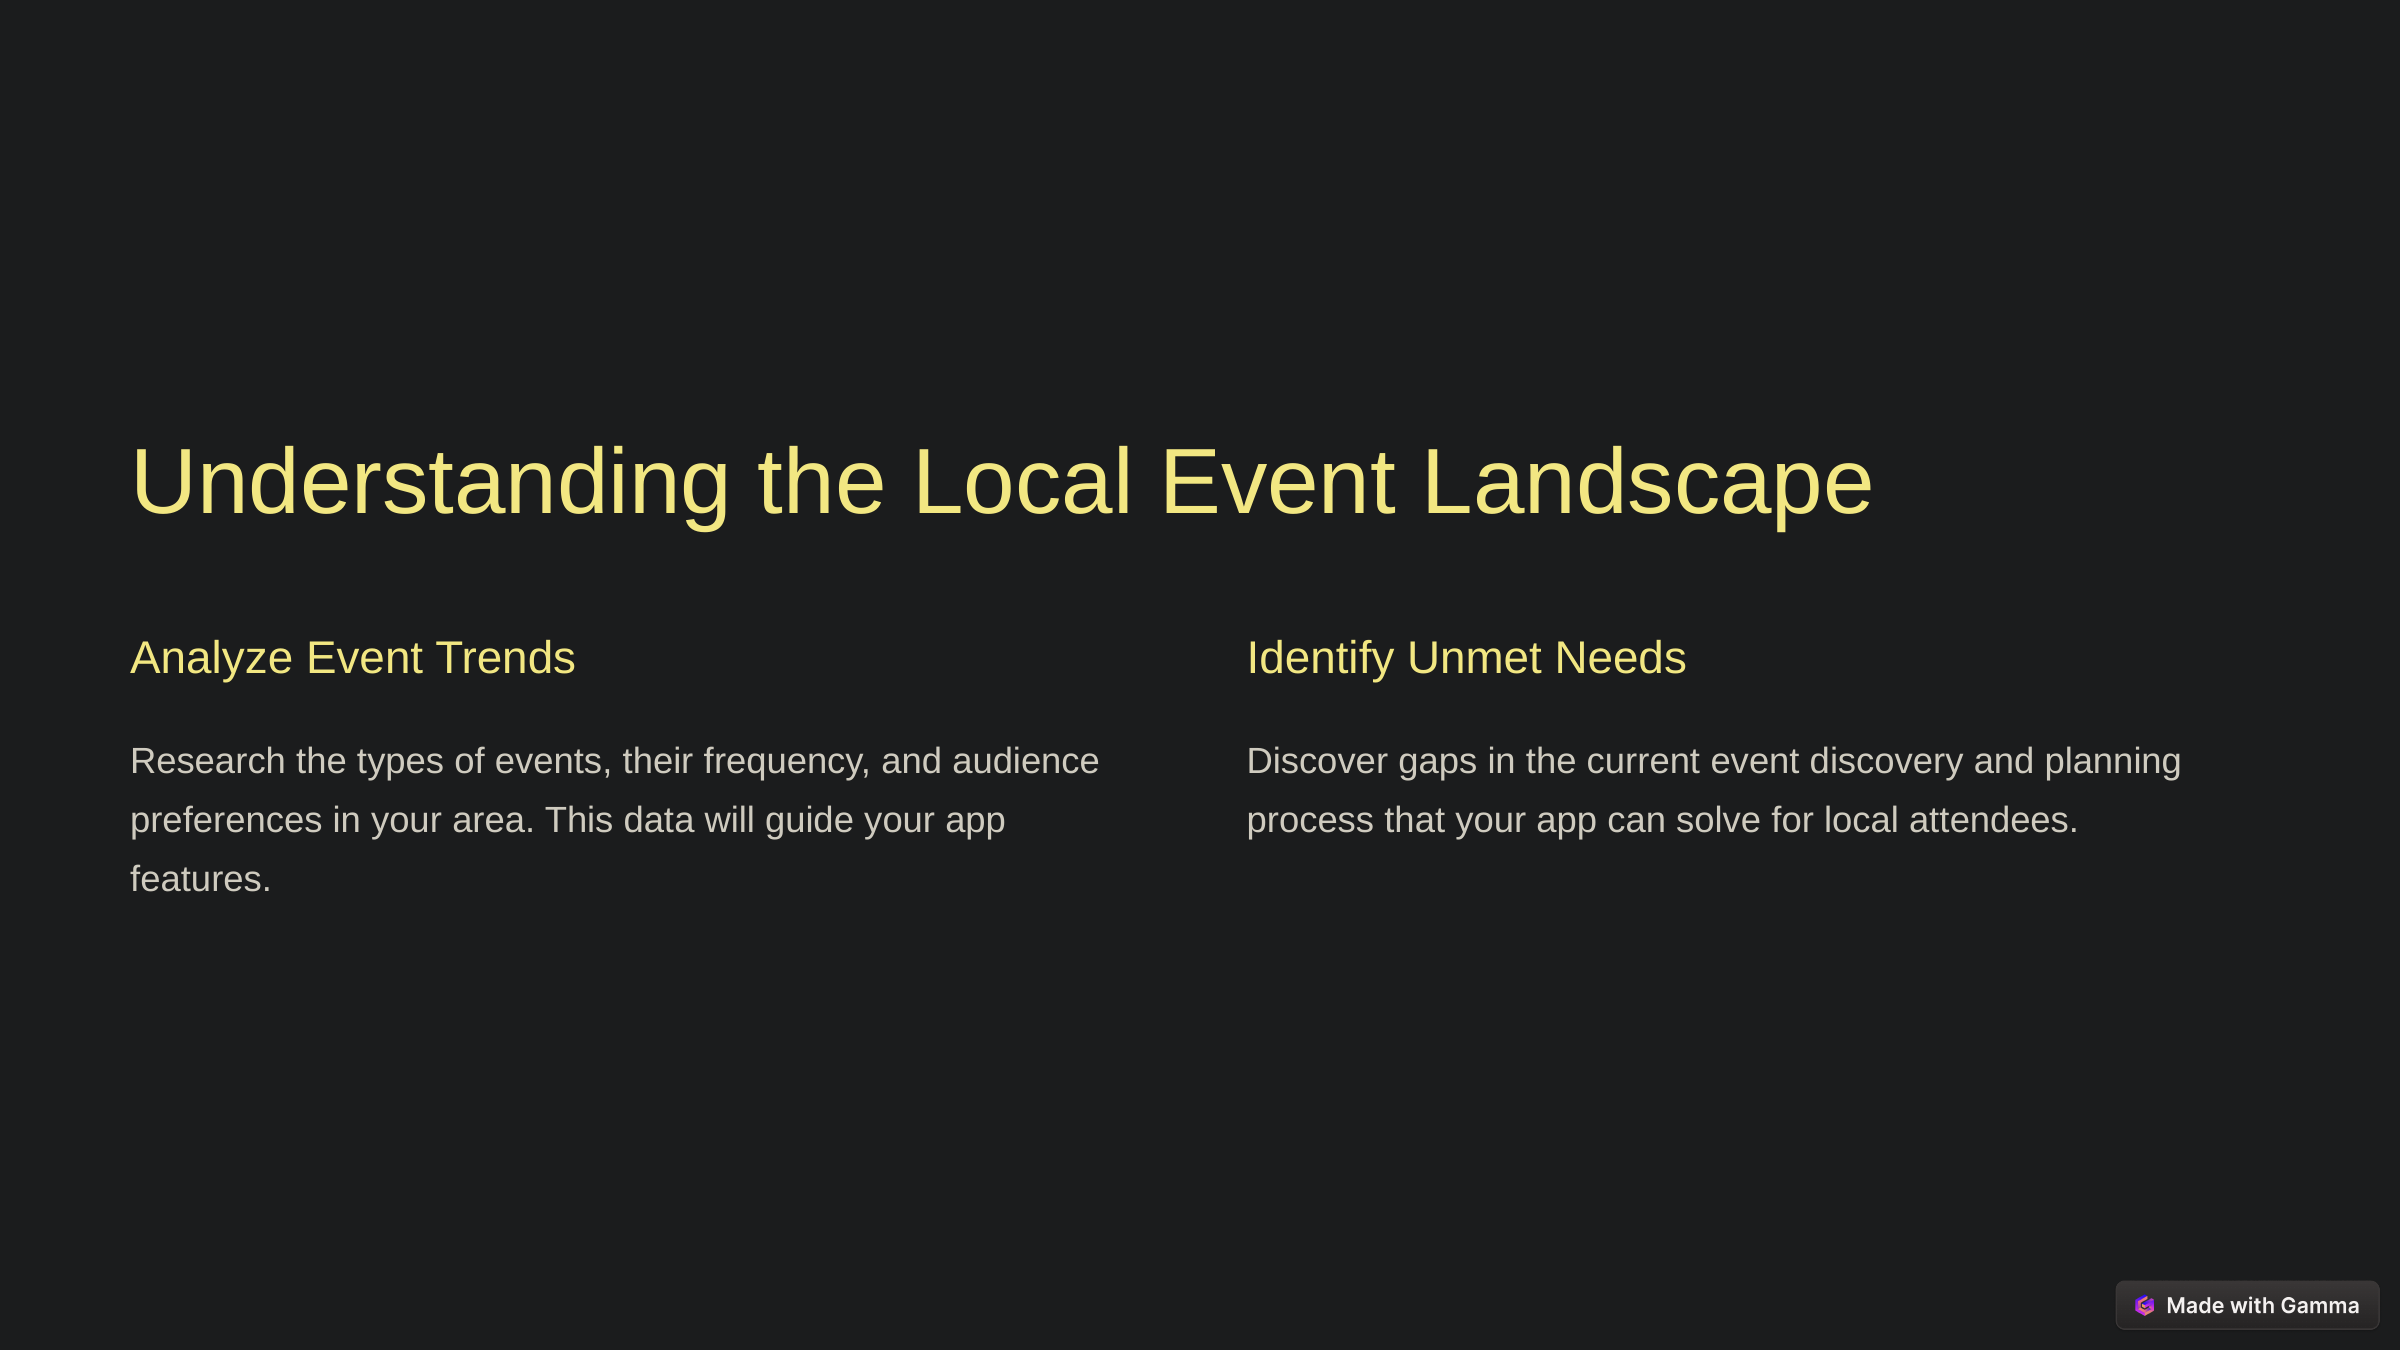

Understanding the Local Event Landscape
Analyze Event Trends
Identify Unmet Needs
Research the types of events, their frequency, and audience preferences in your area. This data will guide your app features.
Discover gaps in the current event discovery and planning process that your app can solve for local attendees.